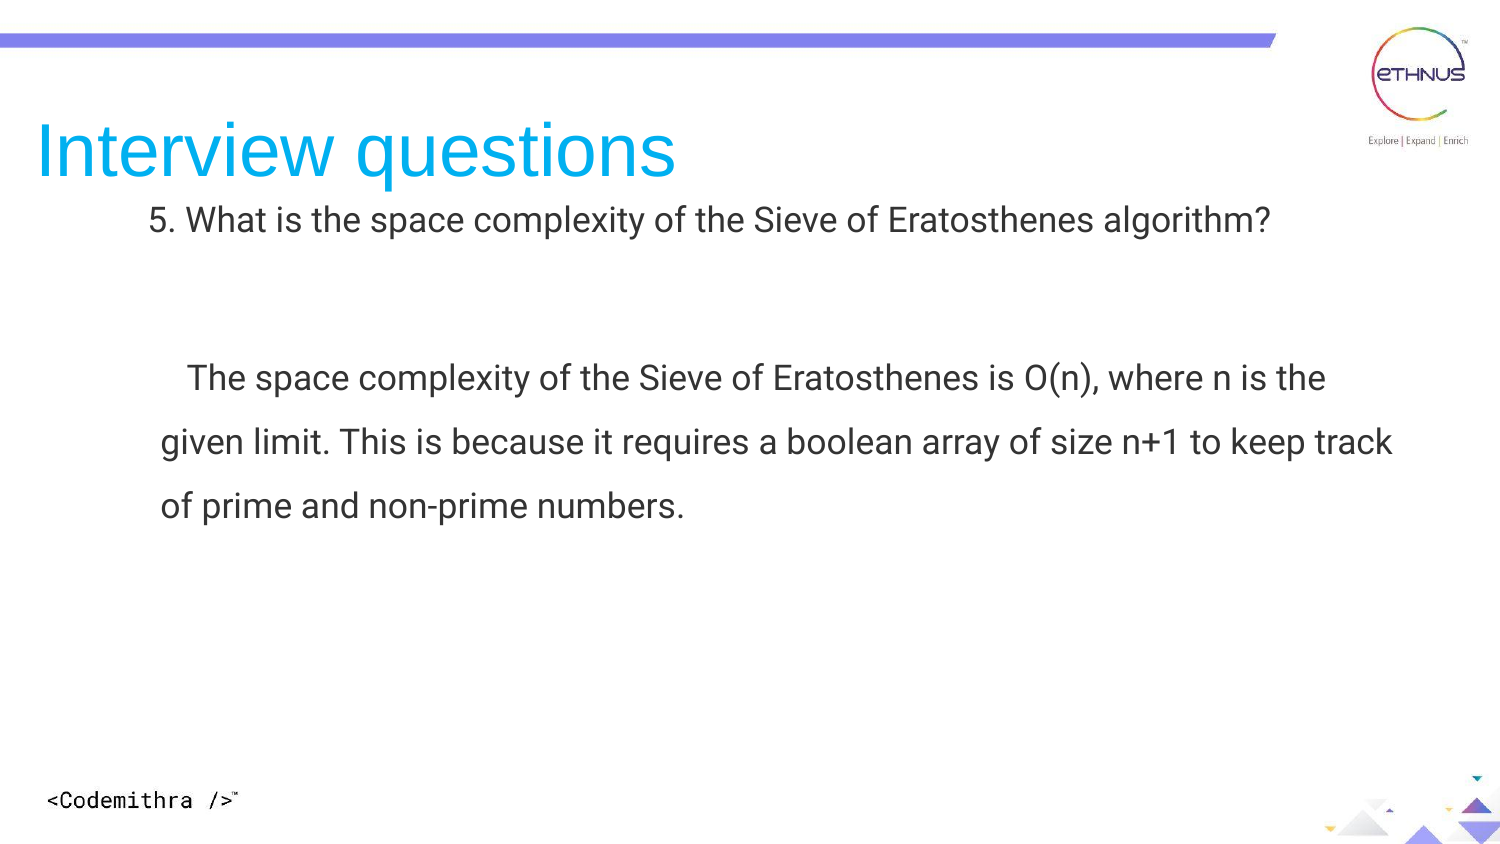

Interview questions
5. What is the space complexity of the Sieve of Eratosthenes algorithm?

   The space complexity of the Sieve of Eratosthenes is O(n), where n is the given limit. This is because it requires a boolean array of size n+1 to keep track of prime and non-prime numbers.